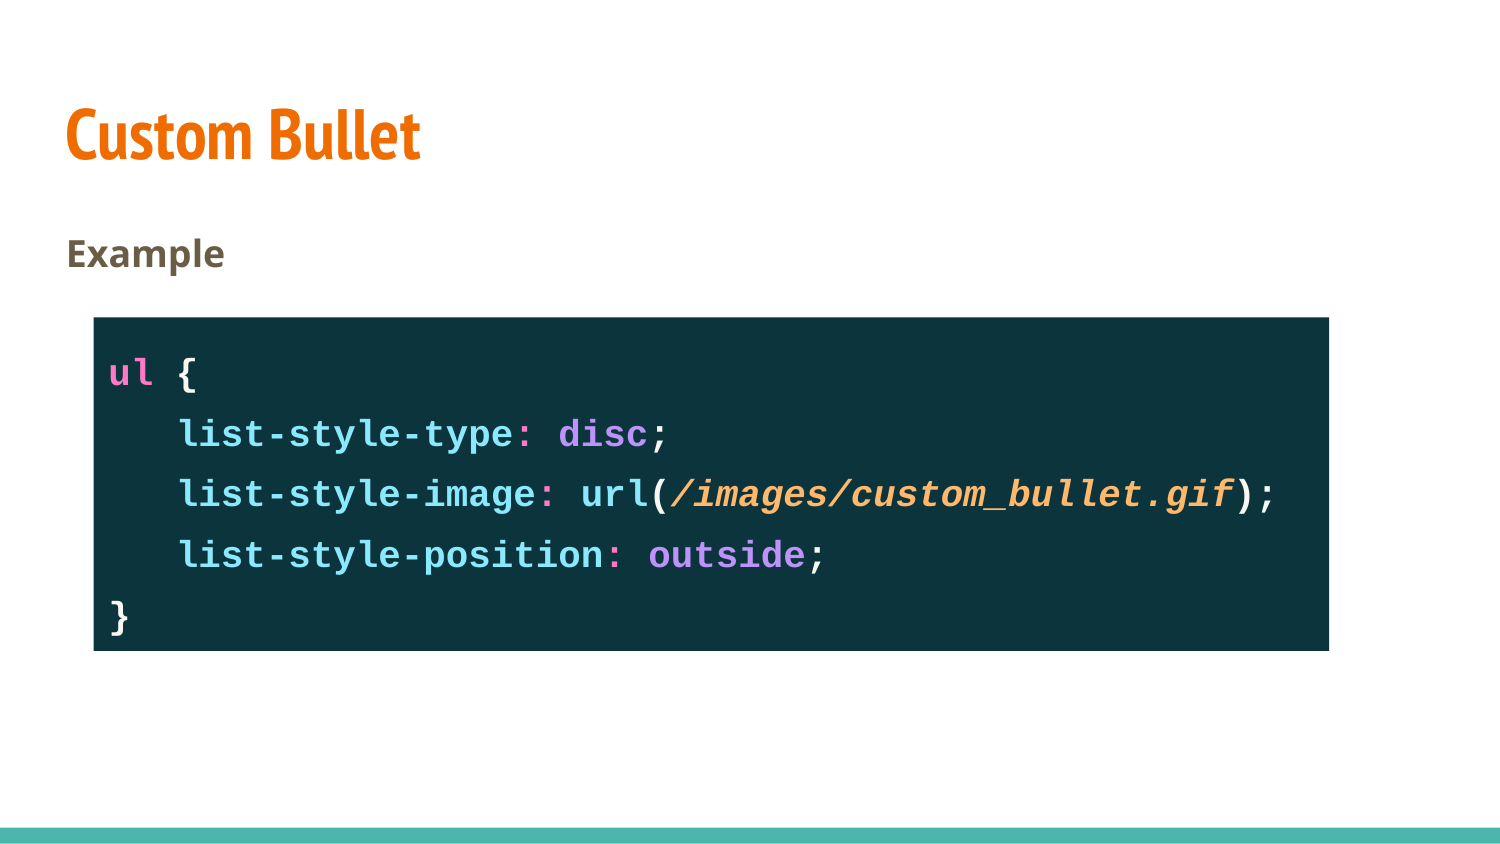

Custom Bullet
Example

ul {
   list-style-type: disc;
   list-style-image: url(/images/custom_bullet.gif);
   list-style-position: outside;
}